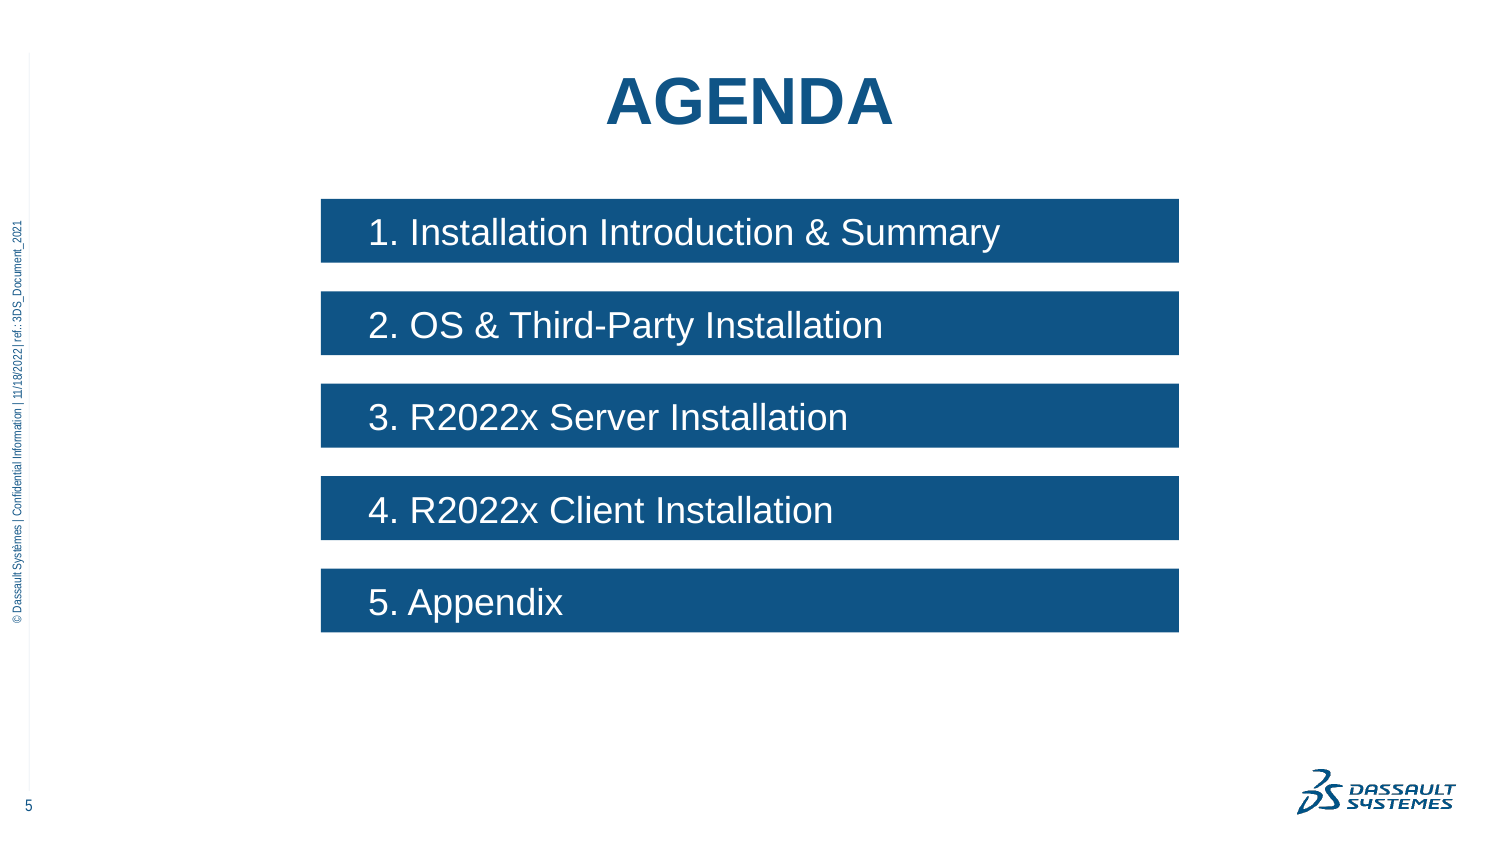

# Agenda
1. Installation Introduction & Summary
2. OS & Third-Party Installation
11/18/2022
3. R2022x Server Installation
4. R2022x Client Installation
5. Appendix